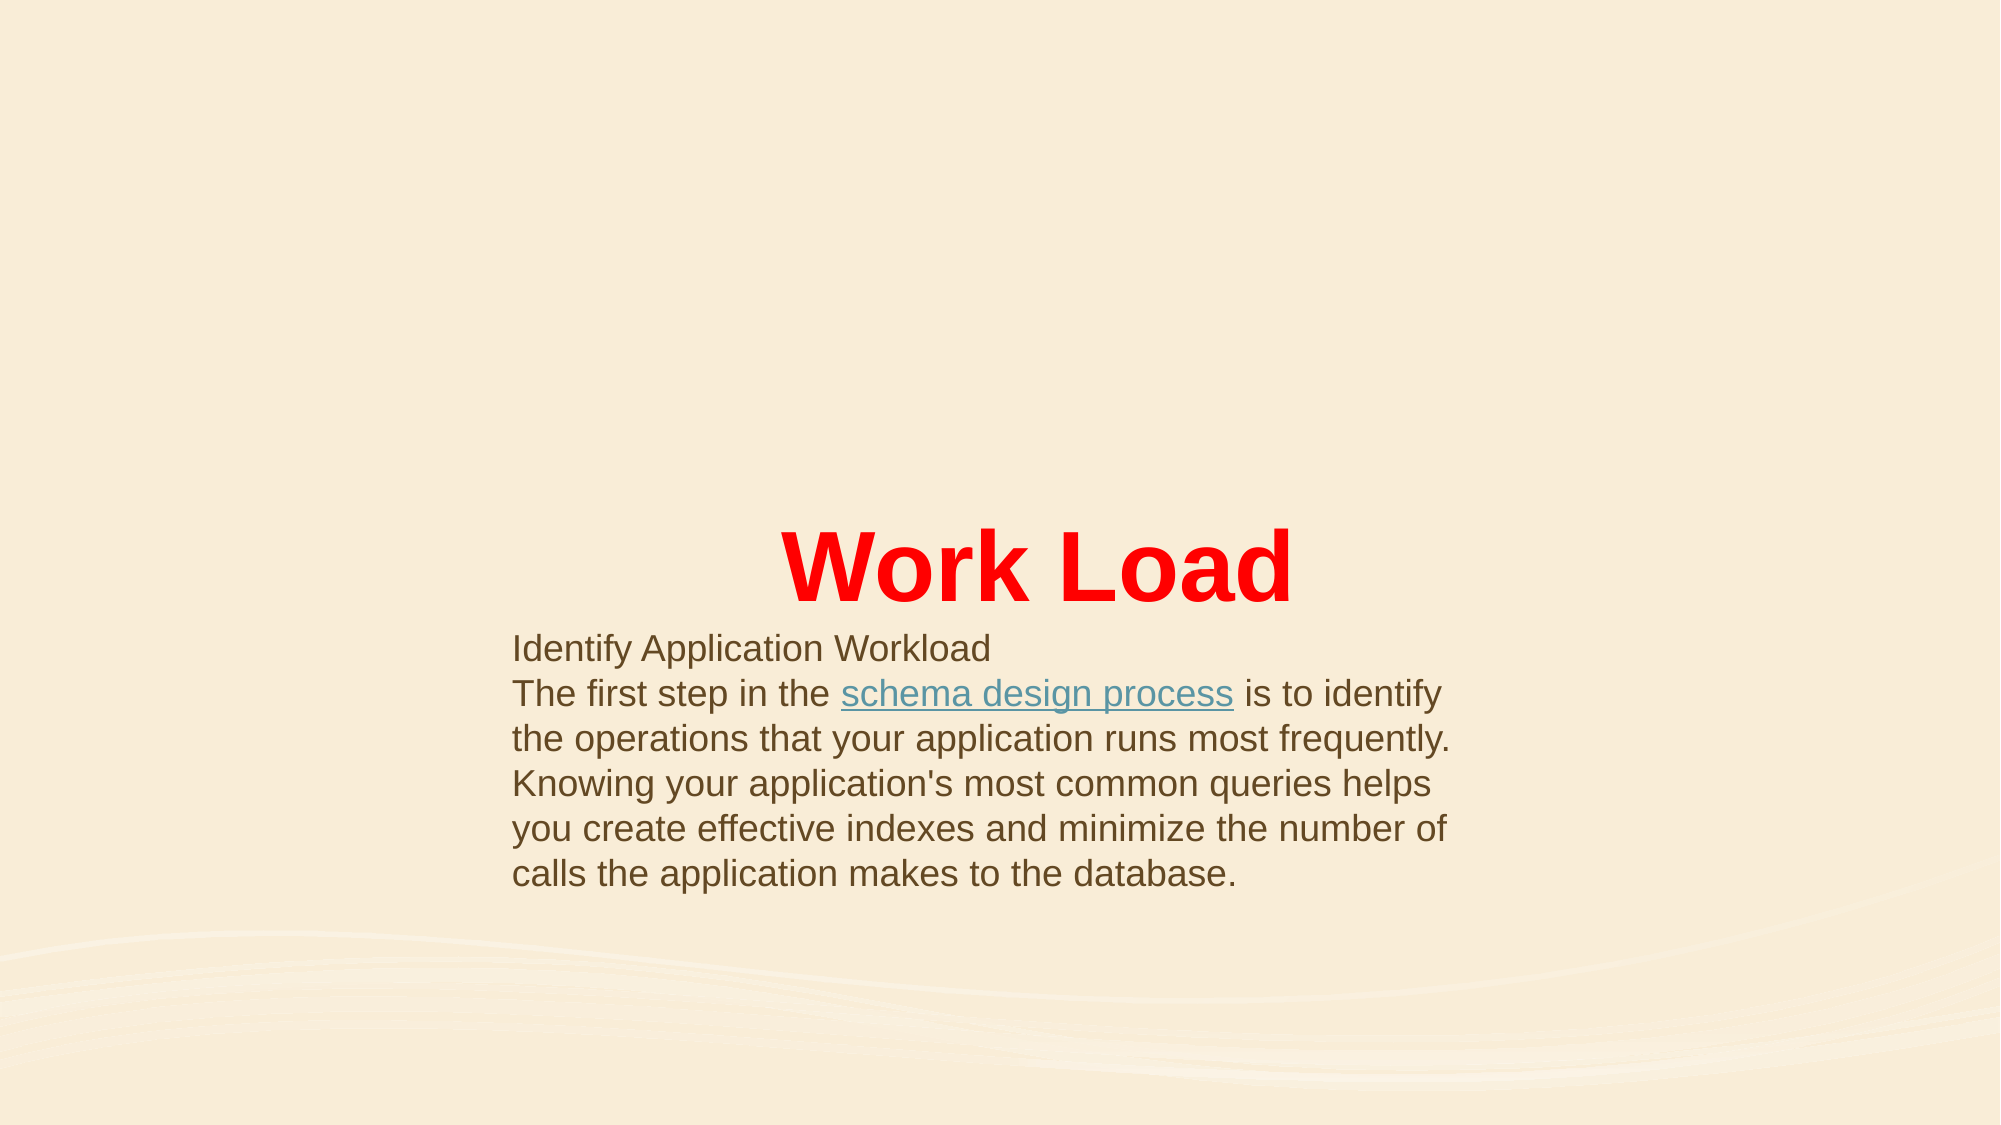

Work Load
Identify Application Workload
The first step in the schema design process is to identify the operations that your application runs most frequently. Knowing your application's most common queries helps you create effective indexes and minimize the number of calls the application makes to the database.